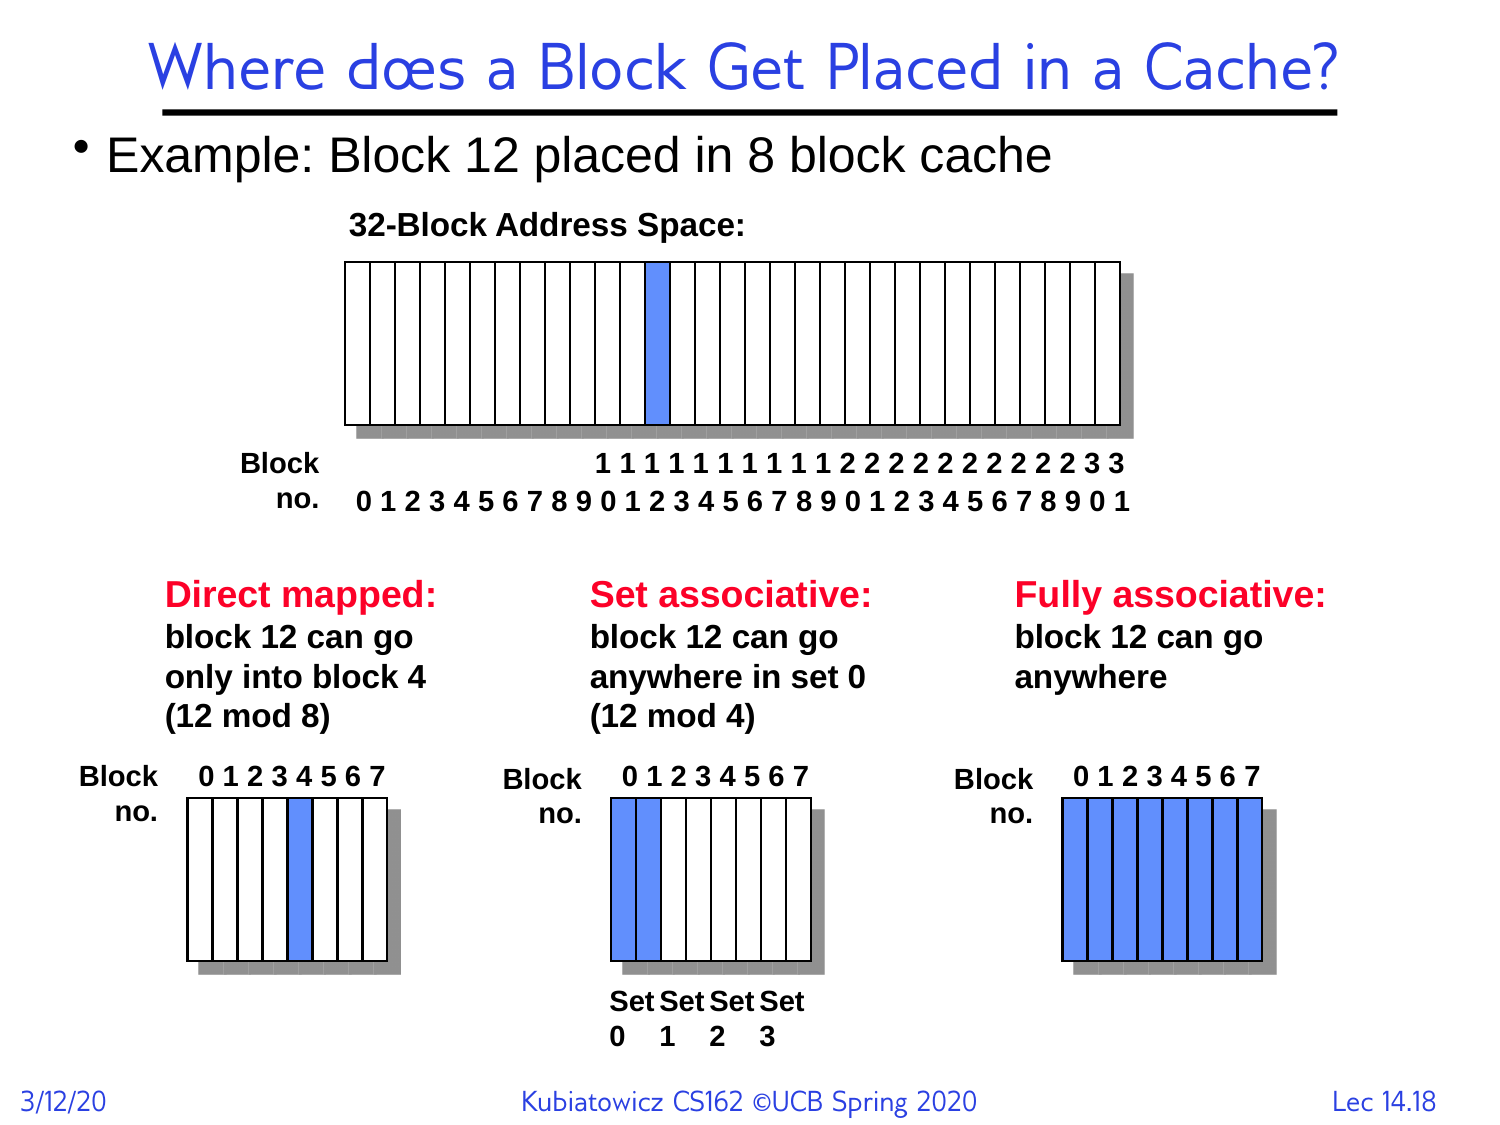

# Where does a Block Get Placed in a Cache?
Example: Block 12 placed in 8 block cache
32-Block Address Space:

Block
no.
1 1 1 1 1 1 1 1 1 1 2 2 2 2 2 2 2 2 2 2 3 3
0 1 2 3 4 5 6 7 8 9 0 1 2 3 4 5 6 7 8 9 0 1 2 3 4 5 6 7 8 9 0 1
Direct mapped:
block 12 can go only into block 4 (12 mod 8)
Block
no.
0 1 2 3 4 5 6 7

Set associative:
block 12 can go anywhere in set 0 (12 mod 4)
0 1 2 3 4 5 6 7
Block
no.

Set
0
Set
1
Set
2
Set
3
Fully associative:
block 12 can go anywhere
0 1 2 3 4 5 6 7
Block
no.